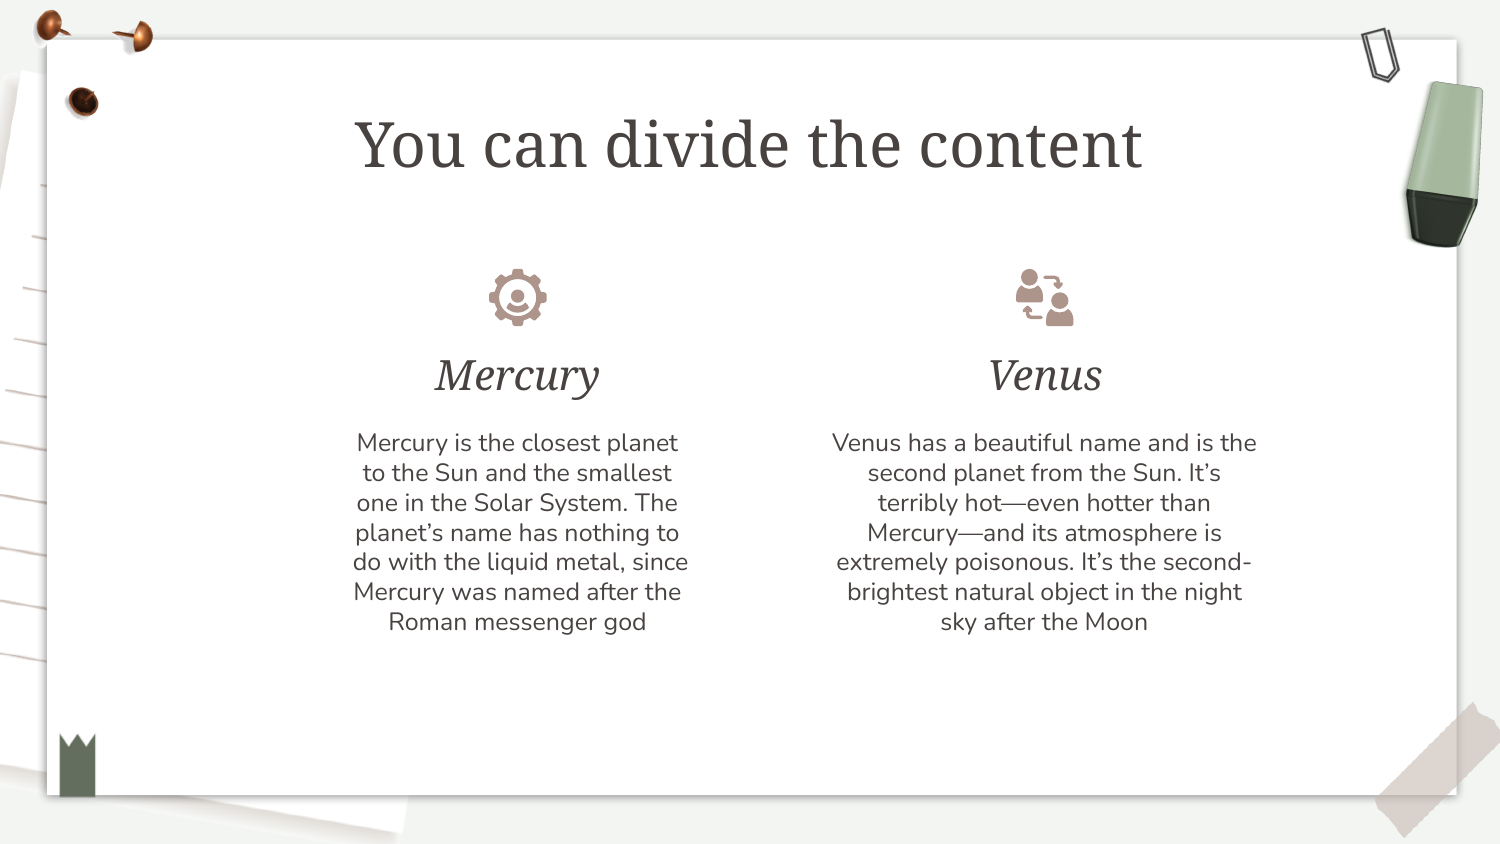

# You can divide the content

Mercury
Venus
Mercury is the closest planet
 to the Sun and the smallest
one in the Solar System. The planet’s name has nothing to
 do with the liquid metal, since Mercury was named after the Roman messenger god
Venus has a beautiful name and is the second planet from the Sun. It’s terribly hot—even hotter than Mercury—and its atmosphere is extremely poisonous. It’s the second-brightest natural object in the night sky after the Moon